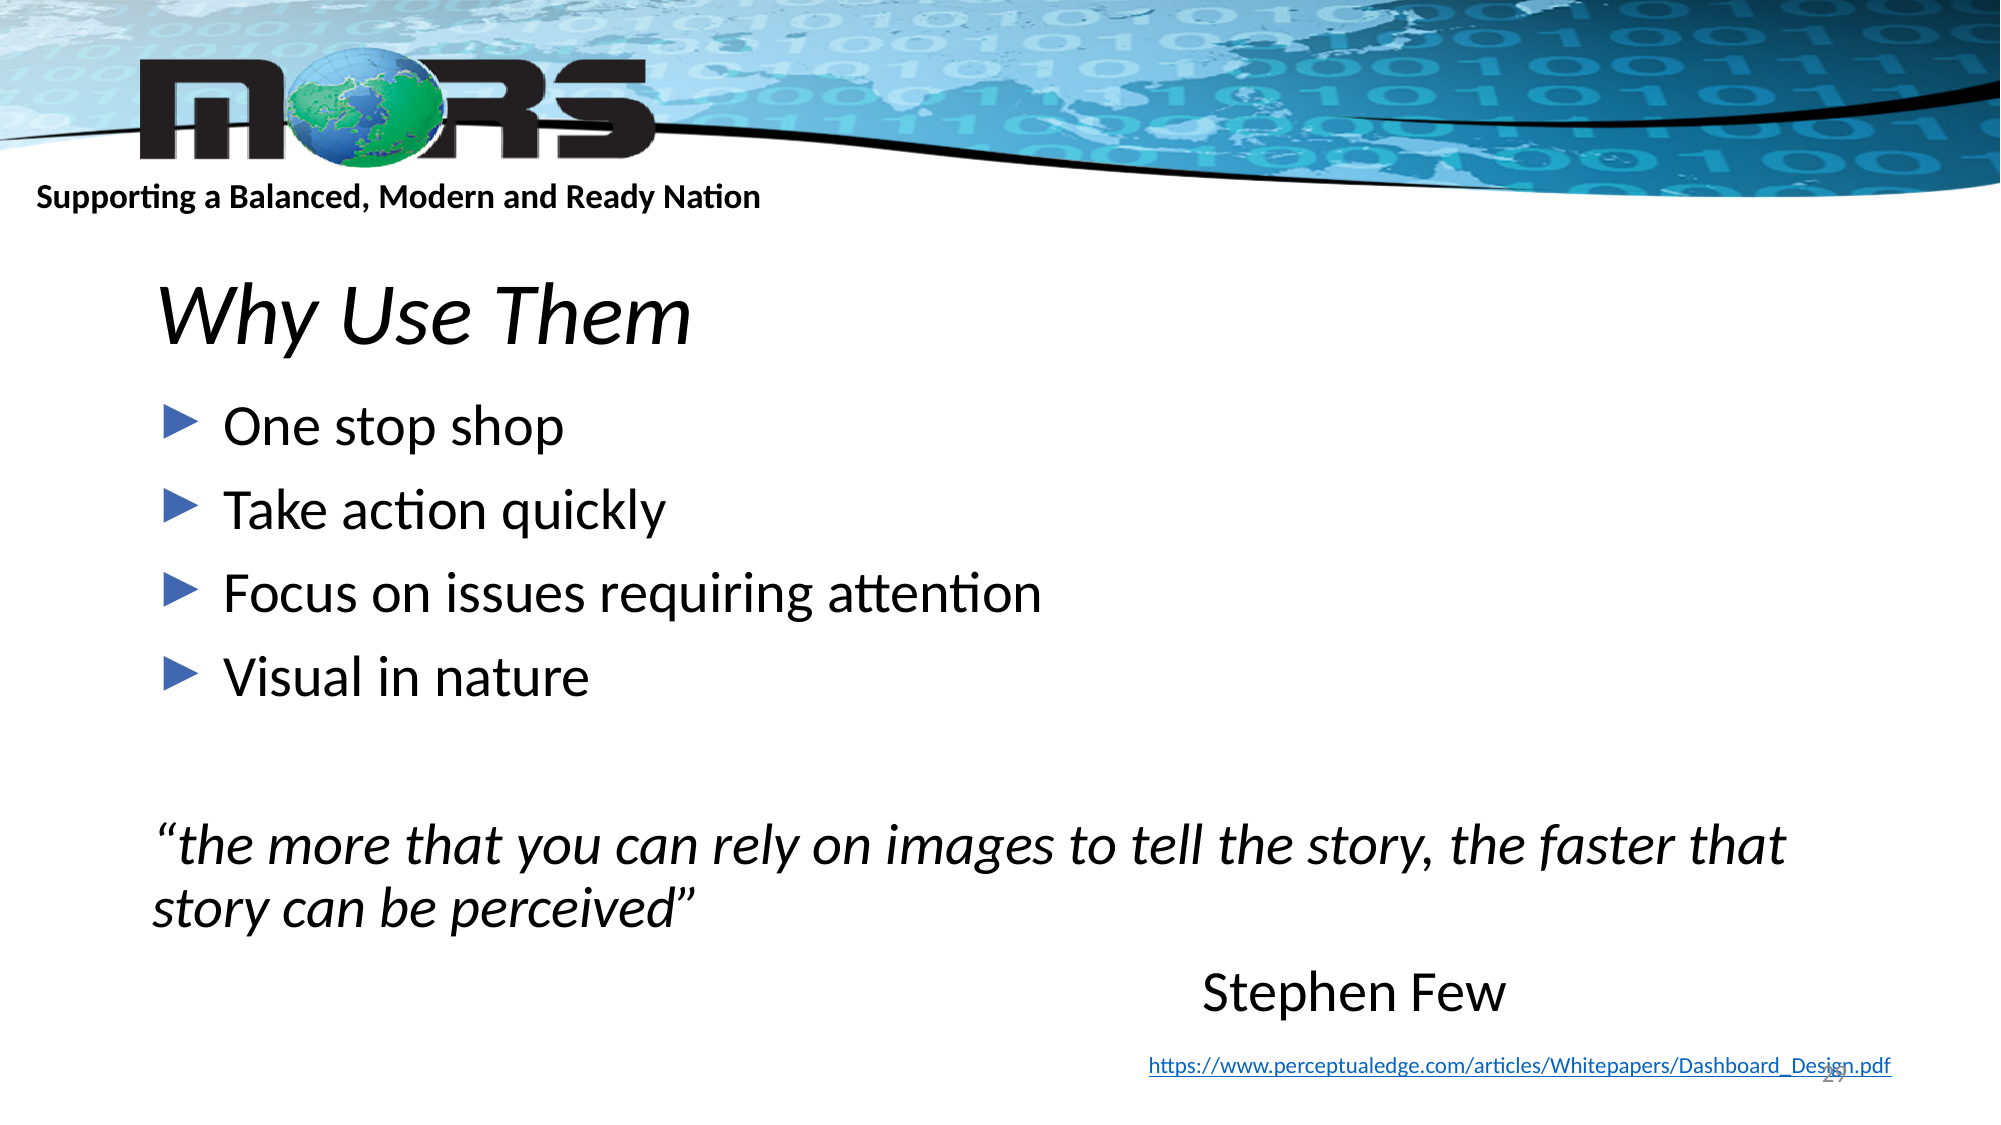

# Why Use Them
 One stop shop
 Take action quickly
 Focus on issues requiring attention
 Visual in nature

“the more that you can rely on images to tell the story, the faster that story can be perceived”
							Stephen Few

29
https://www.perceptualedge.com/articles/Whitepapers/Dashboard_Design.pdf